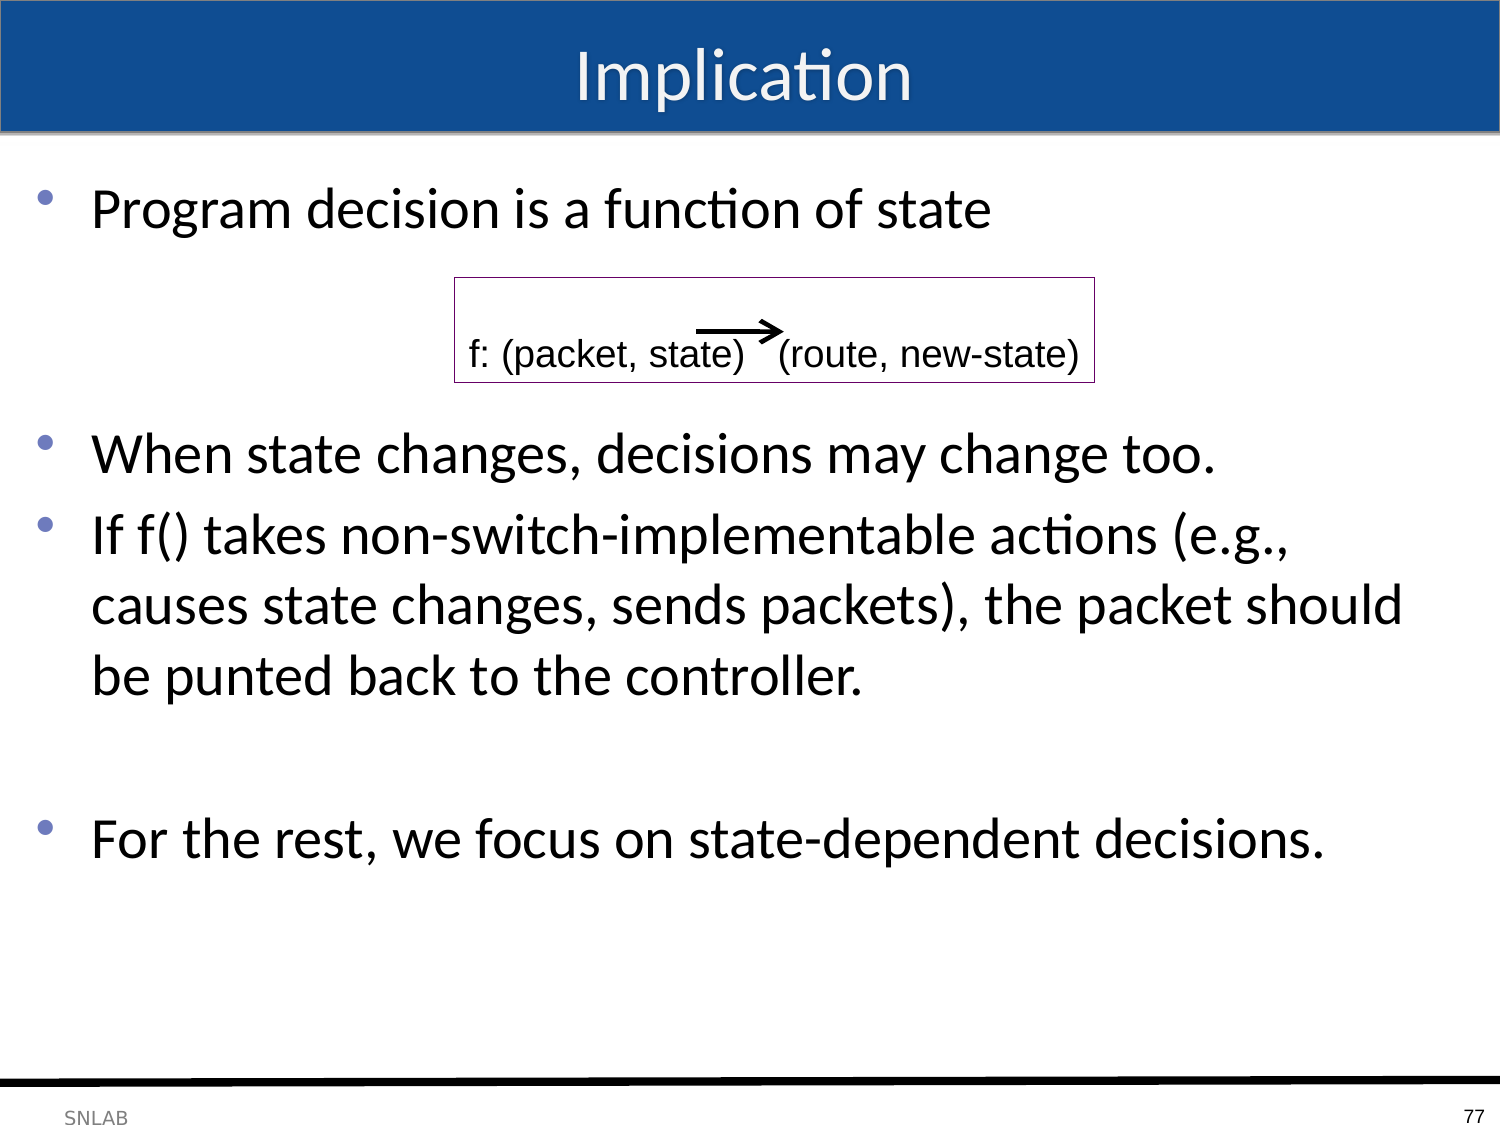

# Implication
Program decision is a function of state

When state changes, decisions may change too.
If f() takes non-switch-implementable actions (e.g., causes state changes, sends packets), the packet should be punted back to the controller.

For the rest, we focus on state-dependent decisions.
f: (packet, state)   (route, new-state)
77